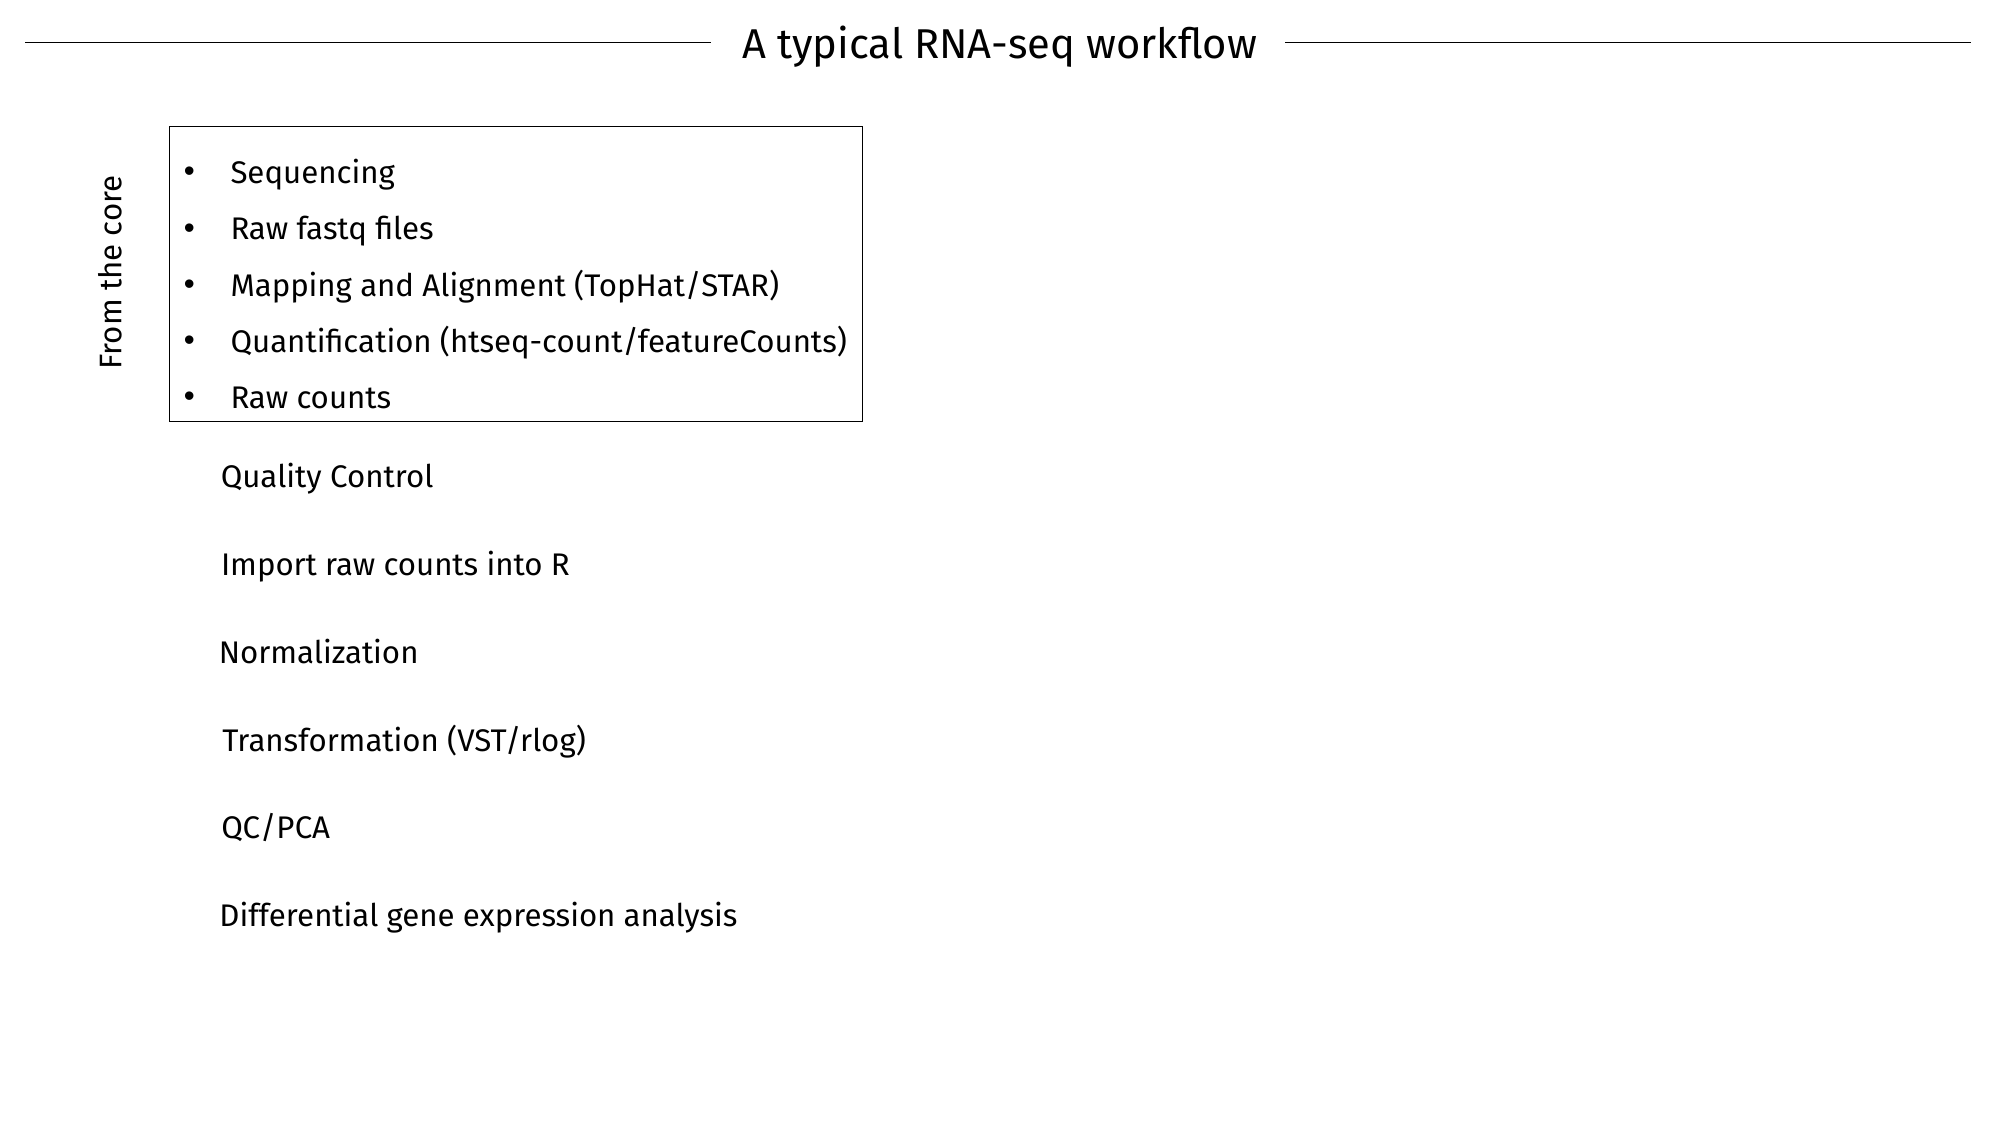

A typical RNA-seq workflow
Sequencing
Raw fastq files
Mapping and Alignment (TopHat/STAR)
Quantification (htseq-count/featureCounts)
Raw counts
From the core
Quality Control
Import raw counts into R
Normalization
Transformation (VST/rlog)
QC/PCA
Differential gene expression analysis